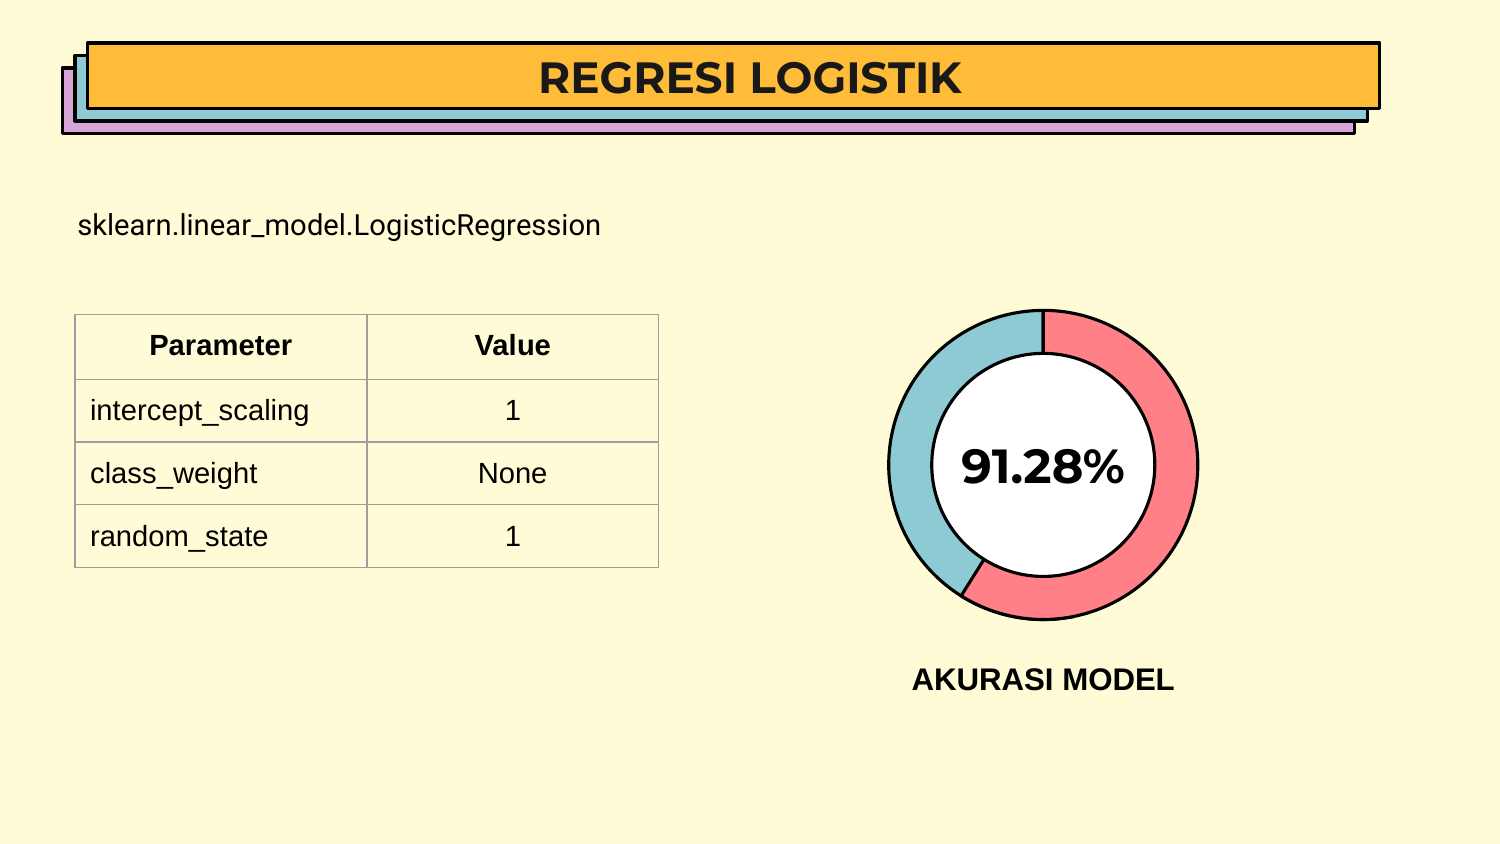

REGRESI LOGISTIK

sklearn.linear_model.LogisticRegression

| Parameter | Value |
| --- | --- |
| intercept\_scaling | 1 |
| class\_weight | None |
| random\_state | 1 |
91.28%
AKURASI MODEL